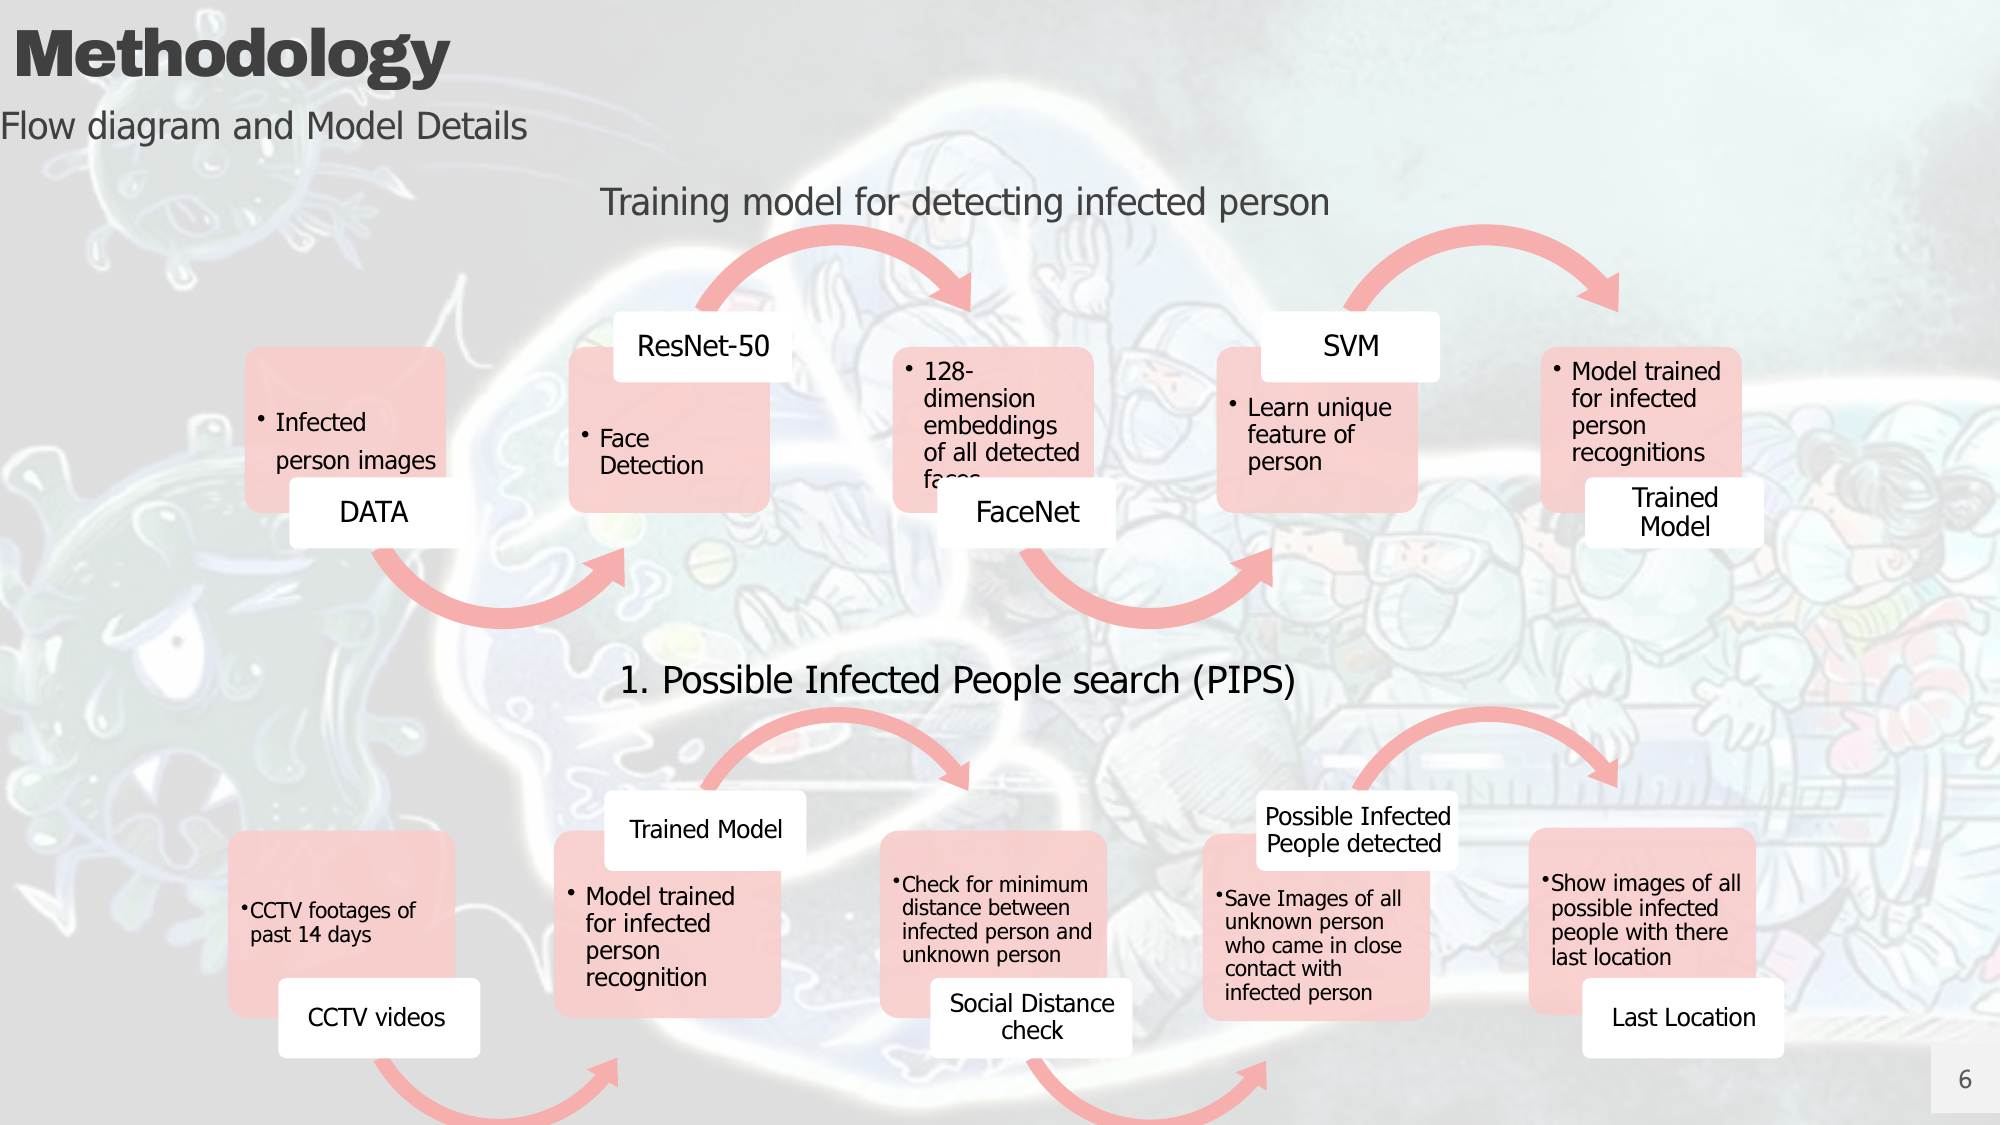

# Methodology
Flow diagram and Model Details
				Training model for detecting infected person

Infected person images
DATA

Face Detection
ResNet-50
128-dimension embeddings of all detected faces
FaceNet
Learn unique feature of person
SVM
Model trained for infected person recognitions
Trained Model
1. Possible Infected People search (PIPS)

CCTV footages of past 14 days
CCTV videos
Model trained for infected person recognition
Trained Model

Check for minimum distance between infected person and unknown person
Social Distance check
Save Images of all unknown person who came in close contact with infected person

Possible Infected People detected

Show images of all possible infected people with there last location
Last Location
6